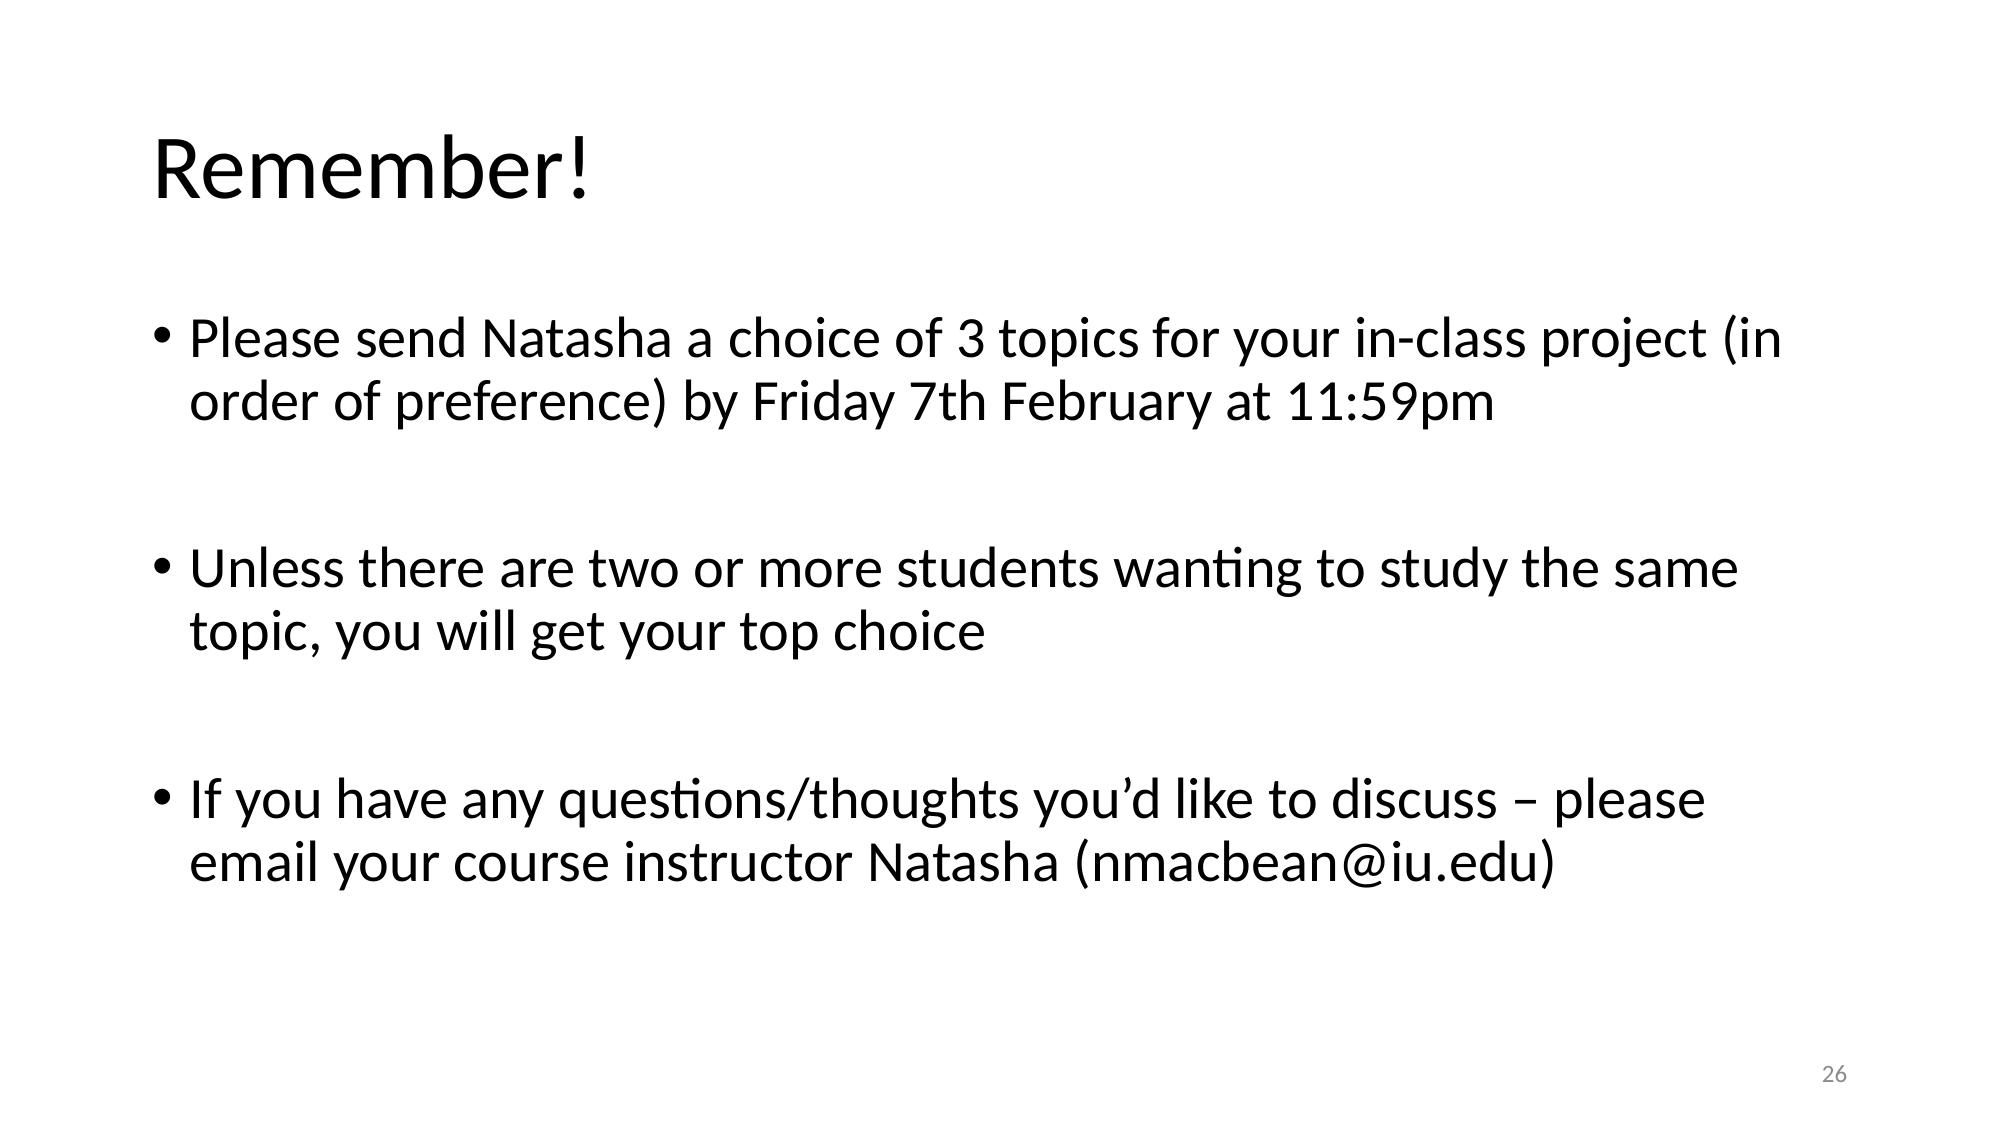

# Remember!
Please send Natasha a choice of 3 topics for your in-class project (in order of preference) by Friday 7th February at 11:59pm

Unless there are two or more students wanting to study the same topic, you will get your top choice

If you have any questions/thoughts you’d like to discuss – please email your course instructor Natasha (nmacbean@iu.edu)
26